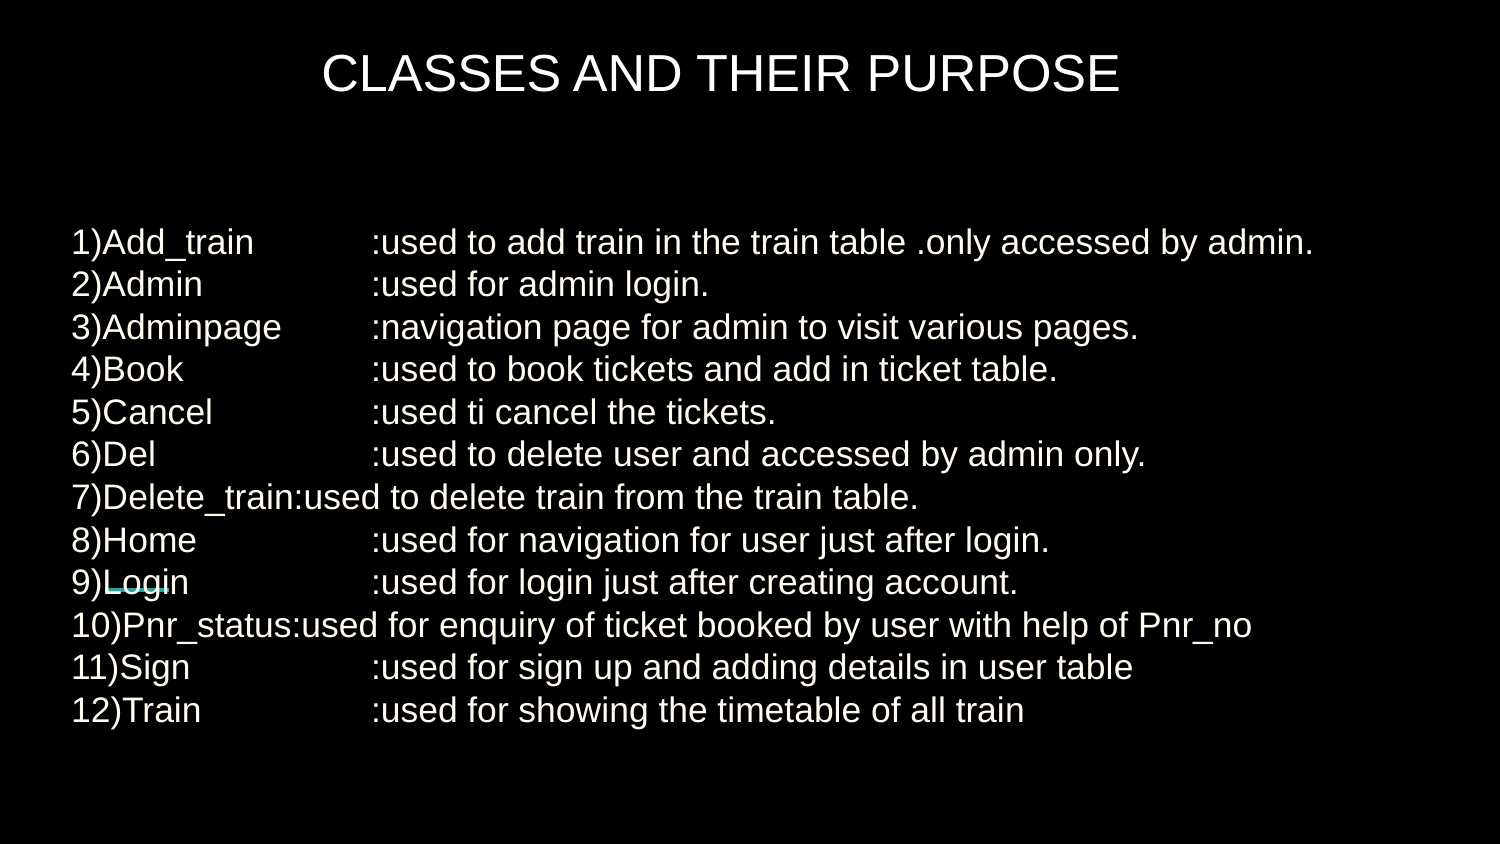

CLASSES AND THEIR PURPOSE
# 1)Add_train	:used to add train in the train table .only accessed by admin.
2)Admin		:used for admin login.
3)Adminpage	:navigation page for admin to visit various pages.
4)Book		:used to book tickets and add in ticket table.
5)Cancel		:used ti cancel the tickets.
6)Del		:used to delete user and accessed by admin only.
7)Delete_train:used to delete train from the train table.
8)Home		:used for navigation for user just after login.
9)Login		:used for login just after creating account.
10)Pnr_status:used for enquiry of ticket booked by user with help of Pnr_no
11)Sign		:used for sign up and adding details in user table
12)Train		:used for showing the timetable of all train